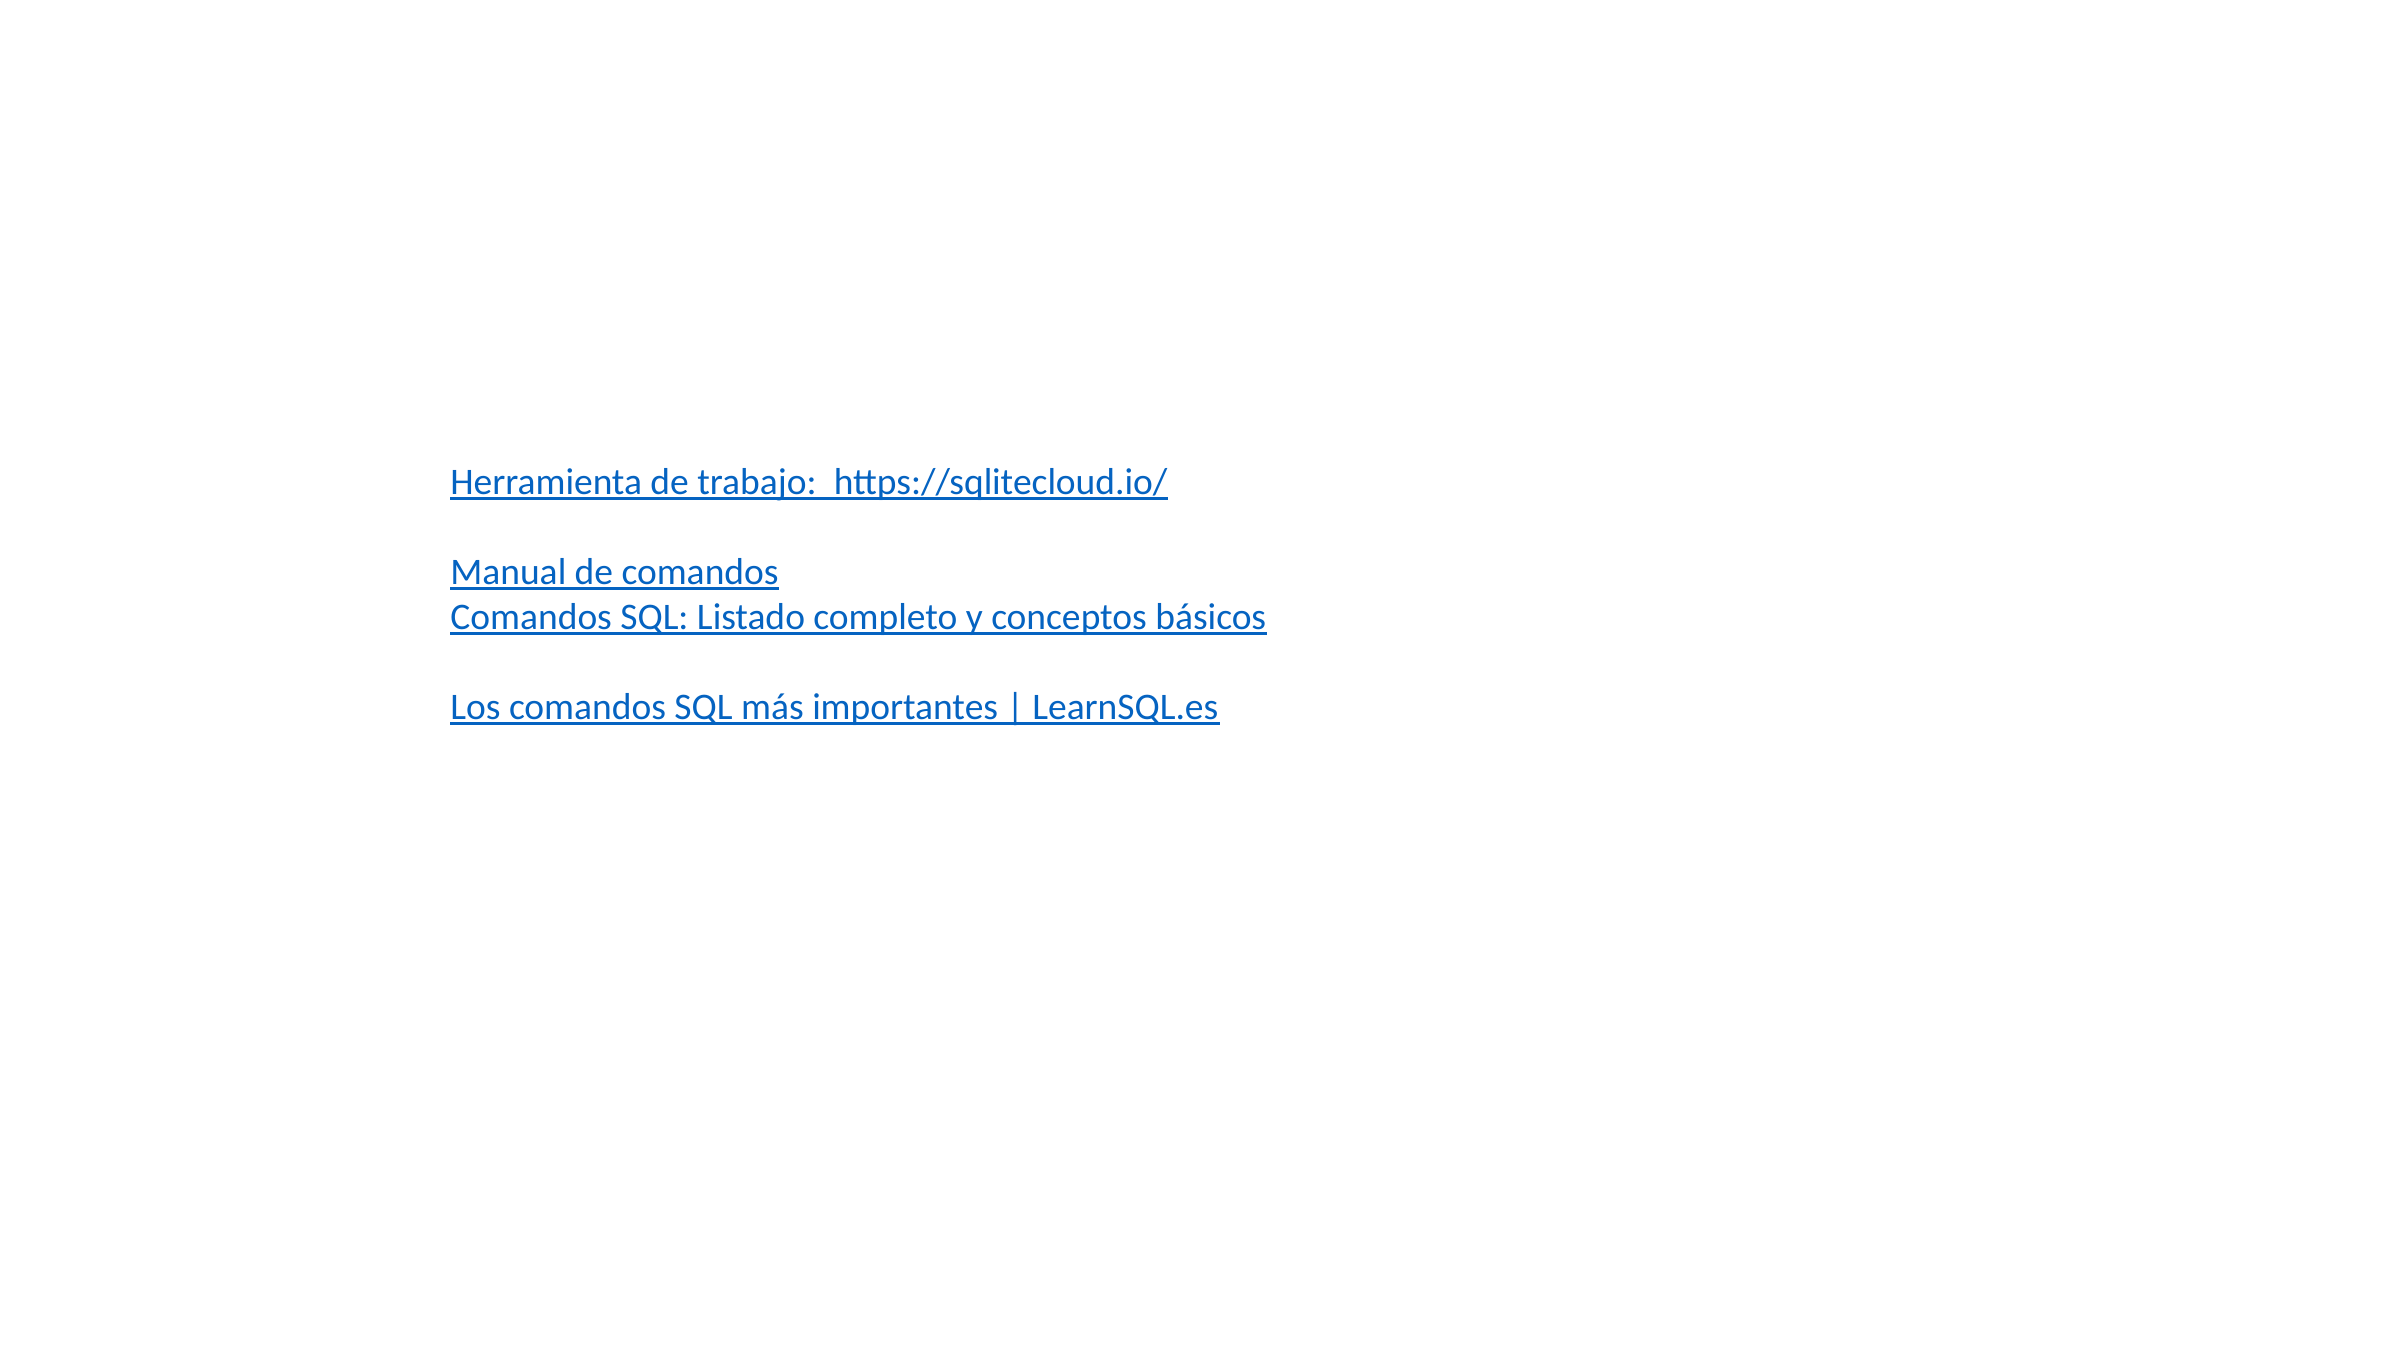

Herramienta de trabajo:  https://sqlitecloud.io/

Manual de comandos
Comandos SQL: Listado completo y conceptos básicos

Los comandos SQL más importantes | LearnSQL.es